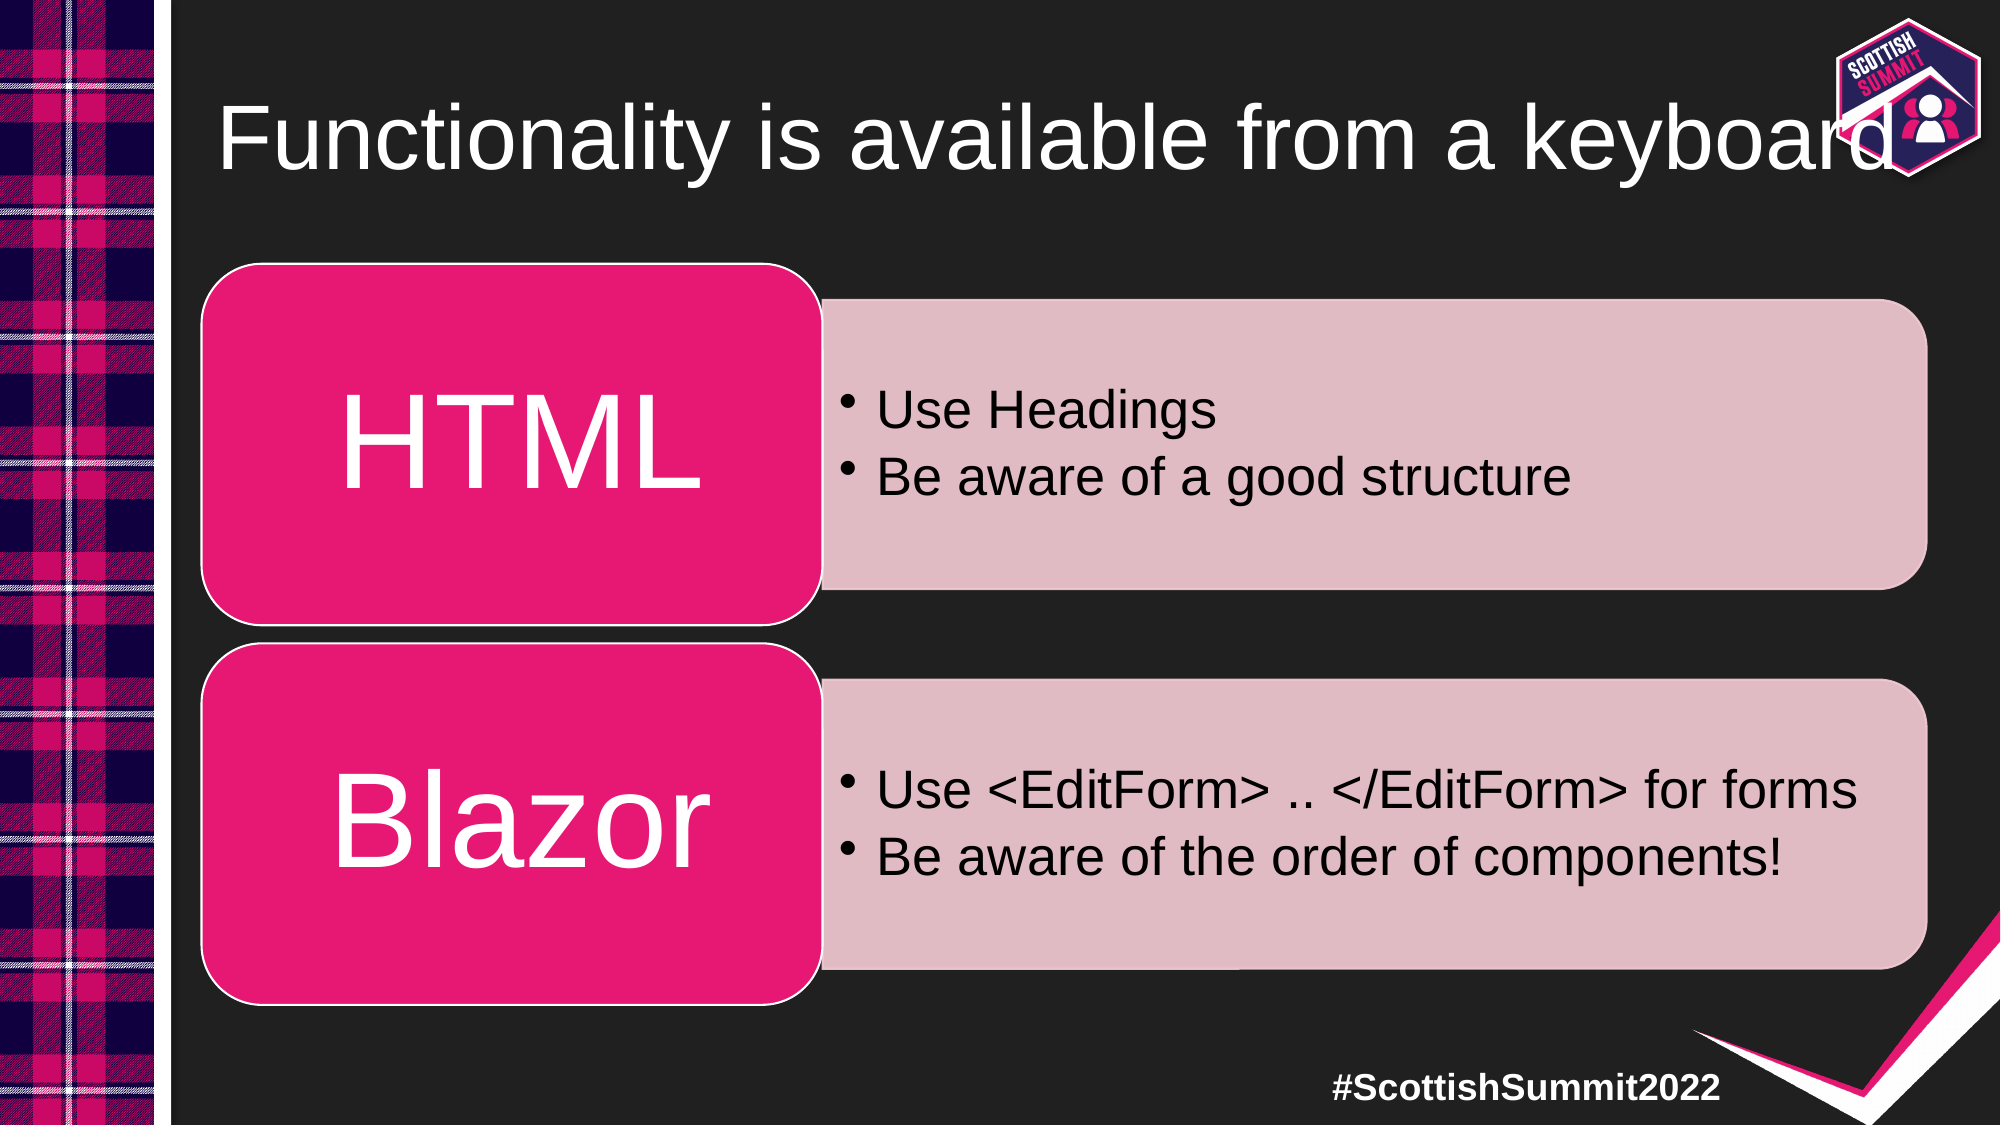

# Functionality is available from a keyboard
Use Headings
Be aware of a good structure
HTML
Use <EditForm> .. </EditForm> for forms
Be aware of the order of components!
Blazor